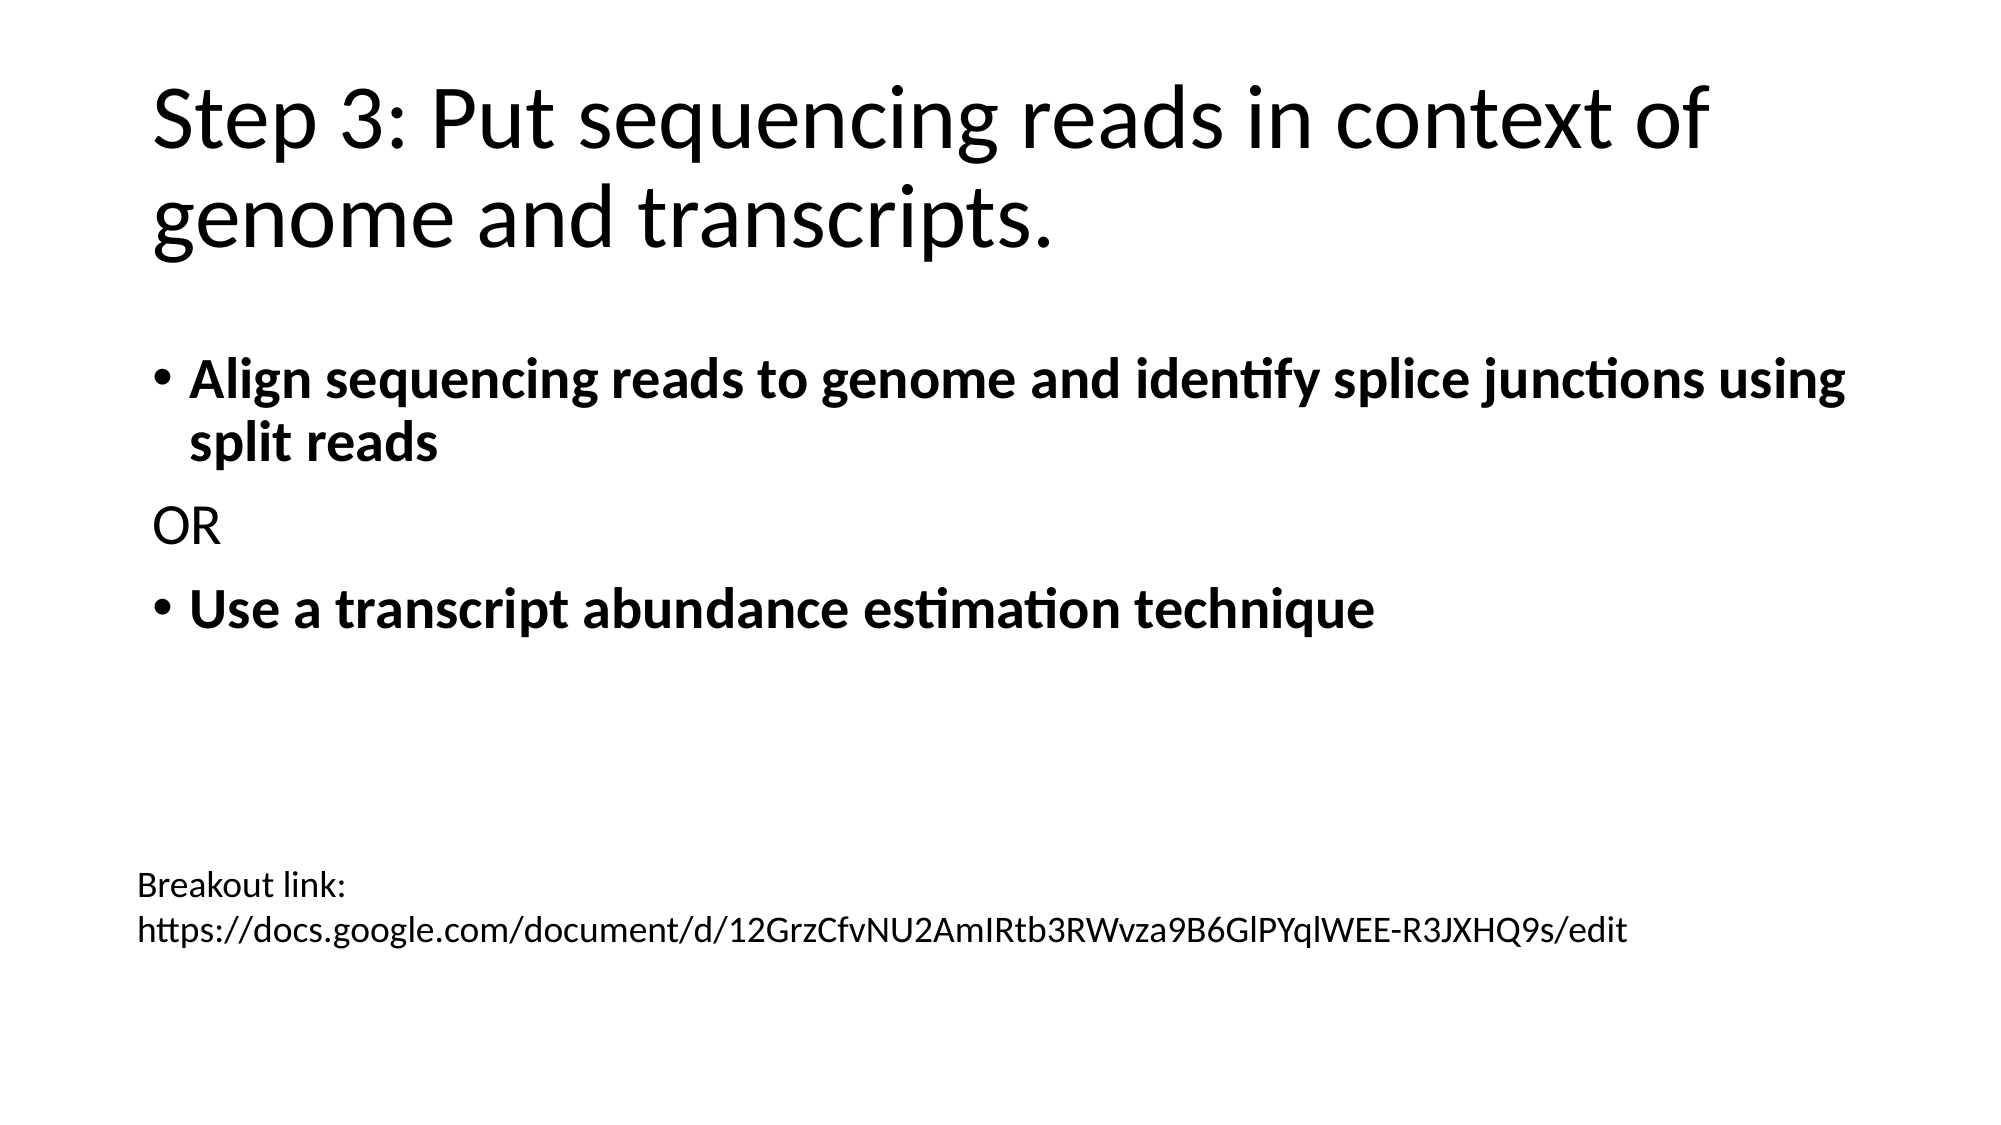

# Step 3: Put sequencing reads in context of genome and transcripts.

Align sequencing reads to genome and identify splice junctions using split reads
OR
Use a transcript abundance estimation technique
Breakout link:
https://docs.google.com/document/d/12GrzCfvNU2AmIRtb3RWvza9B6GlPYqlWEE-R3JXHQ9s/edit